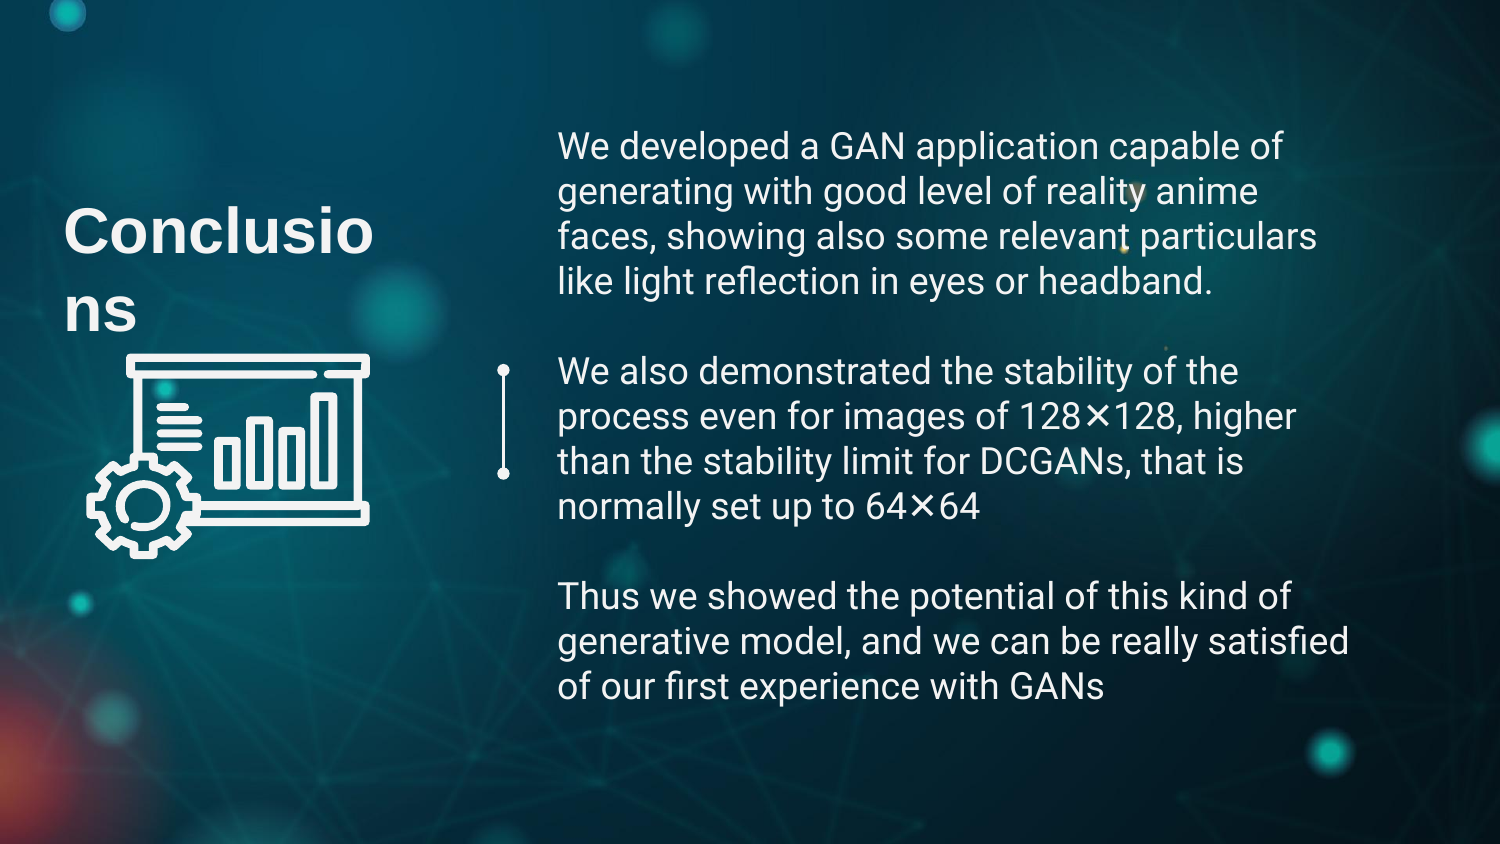

We developed a GAN application capable of generating with good level of reality anime faces, showing also some relevant particulars like light reflection in eyes or headband.

We also demonstrated the stability of the process even for images of 128✕128, higher than the stability limit for DCGANs, that is normally set up to 64✕64

Thus we showed the potential of this kind of generative model, and we can be really satisfied of our first experience with GANs
# Conclusions